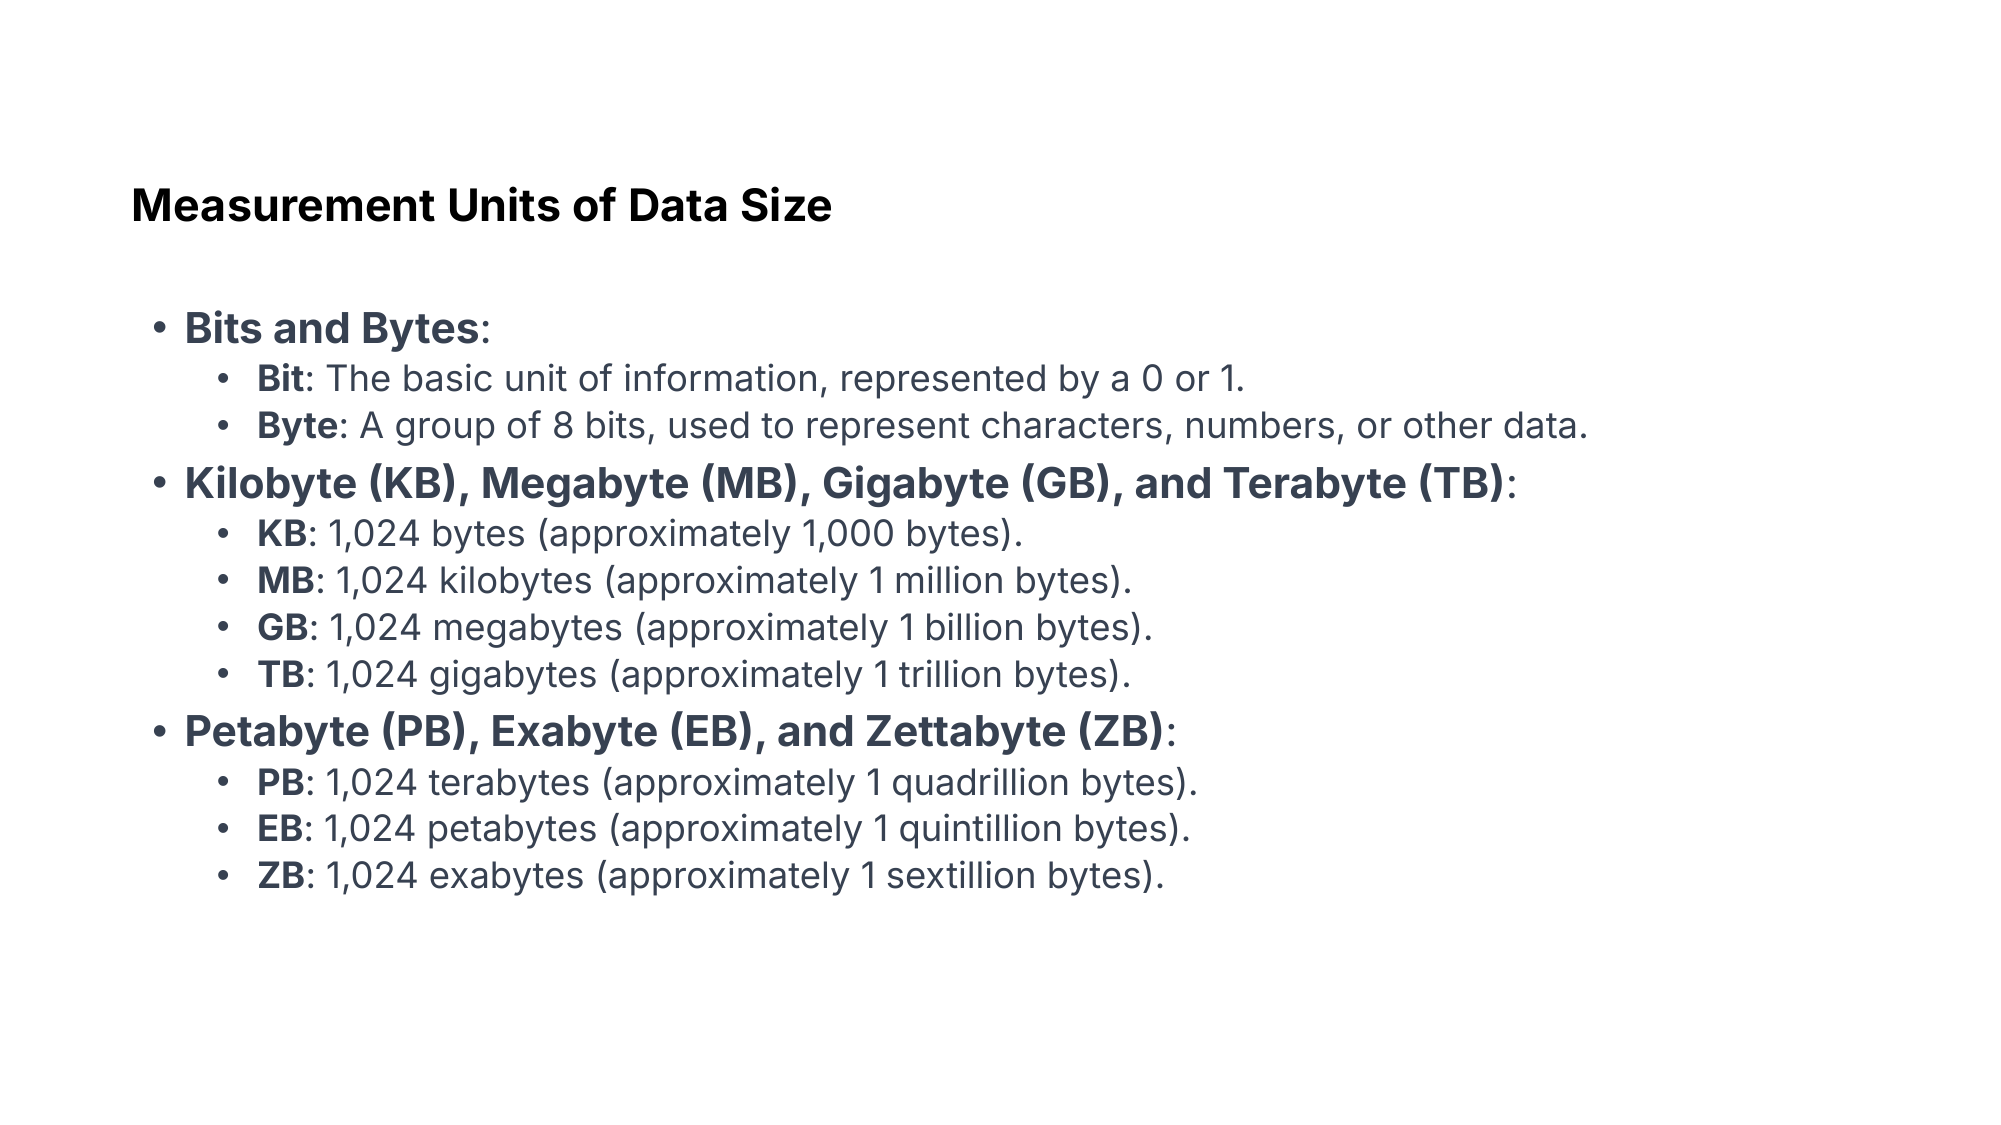

# Measurement Units of Data Size
Bits and Bytes:
Bit: The basic unit of information, represented by a 0 or 1.
Byte: A group of 8 bits, used to represent characters, numbers, or other data.
Kilobyte (KB), Megabyte (MB), Gigabyte (GB), and Terabyte (TB):
KB: 1,024 bytes (approximately 1,000 bytes).
MB: 1,024 kilobytes (approximately 1 million bytes).
GB: 1,024 megabytes (approximately 1 billion bytes).
TB: 1,024 gigabytes (approximately 1 trillion bytes).
Petabyte (PB), Exabyte (EB), and Zettabyte (ZB):
PB: 1,024 terabytes (approximately 1 quadrillion bytes).
EB: 1,024 petabytes (approximately 1 quintillion bytes).
ZB: 1,024 exabytes (approximately 1 sextillion bytes).